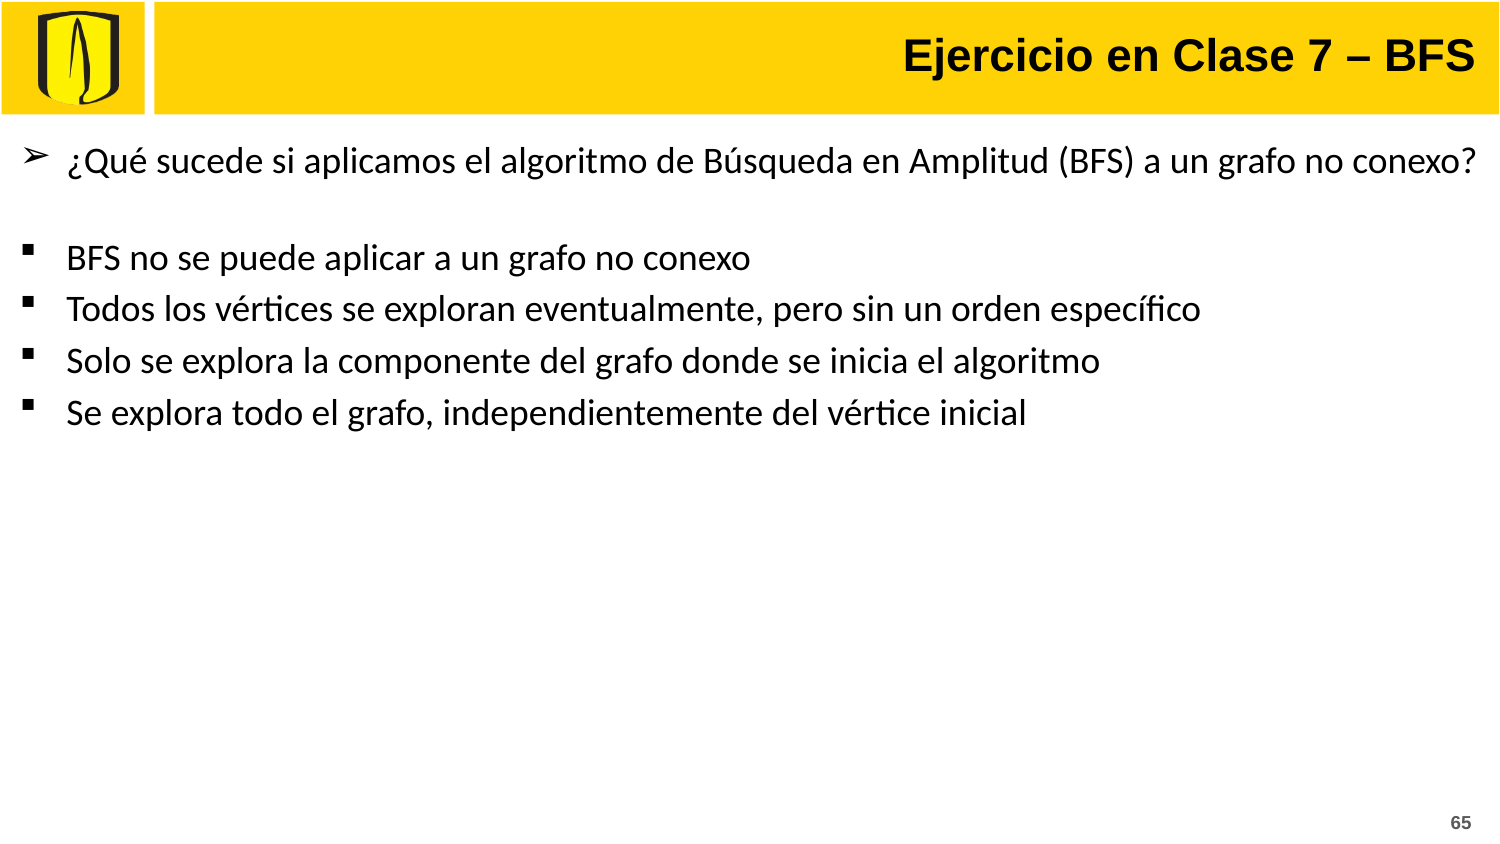

# Ejercicio en Clase 7 – BFS
¿Qué sucede si aplicamos el algoritmo de Búsqueda en Amplitud (BFS) a un grafo no conexo?
BFS no se puede aplicar a un grafo no conexo
Todos los vértices se exploran eventualmente, pero sin un orden específico
Solo se explora la componente del grafo donde se inicia el algoritmo
Se explora todo el grafo, independientemente del vértice inicial

65